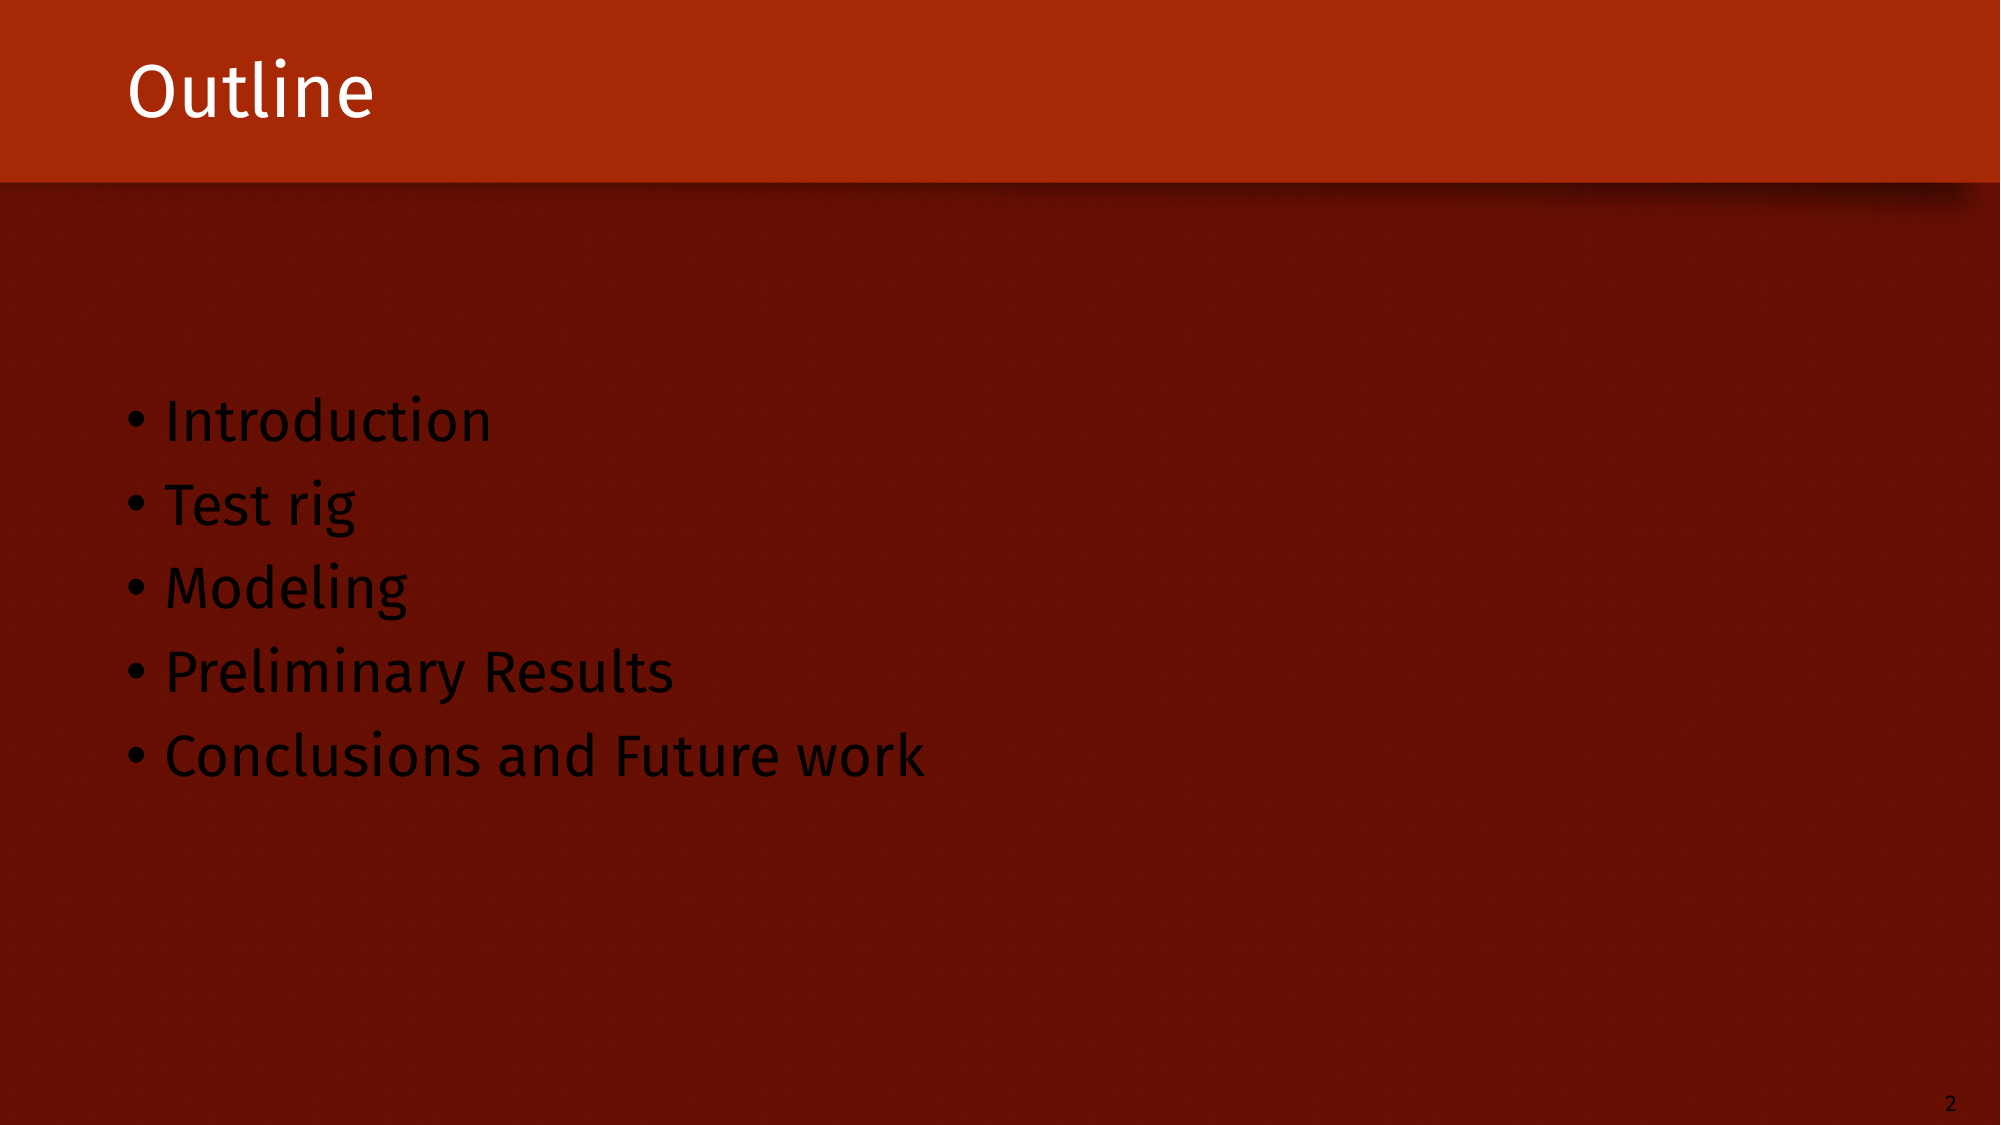

# Outline
Introduction
Test rig
Modeling
Preliminary Results
Conclusions and Future work